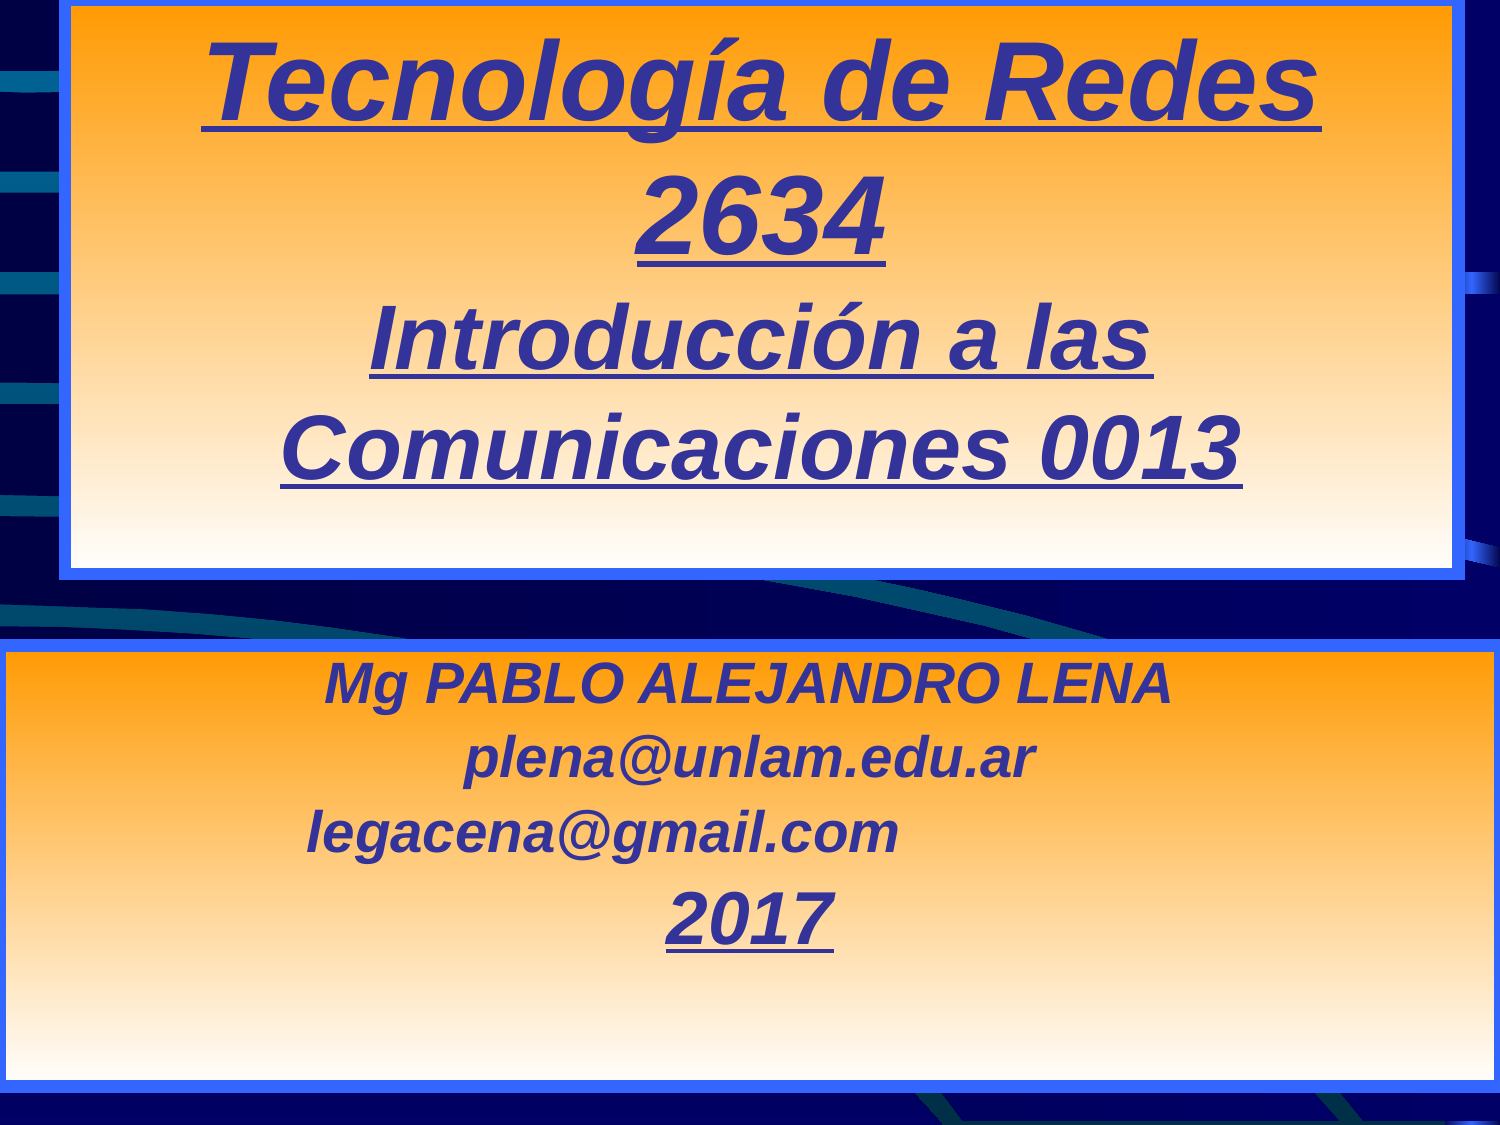

Tecnología de Redes 2634
Introducción a las Comunicaciones 0013
Mg PABLO ALEJANDRO LENA
plena@unlam.edu.ar
legacena@gmail.com
2017